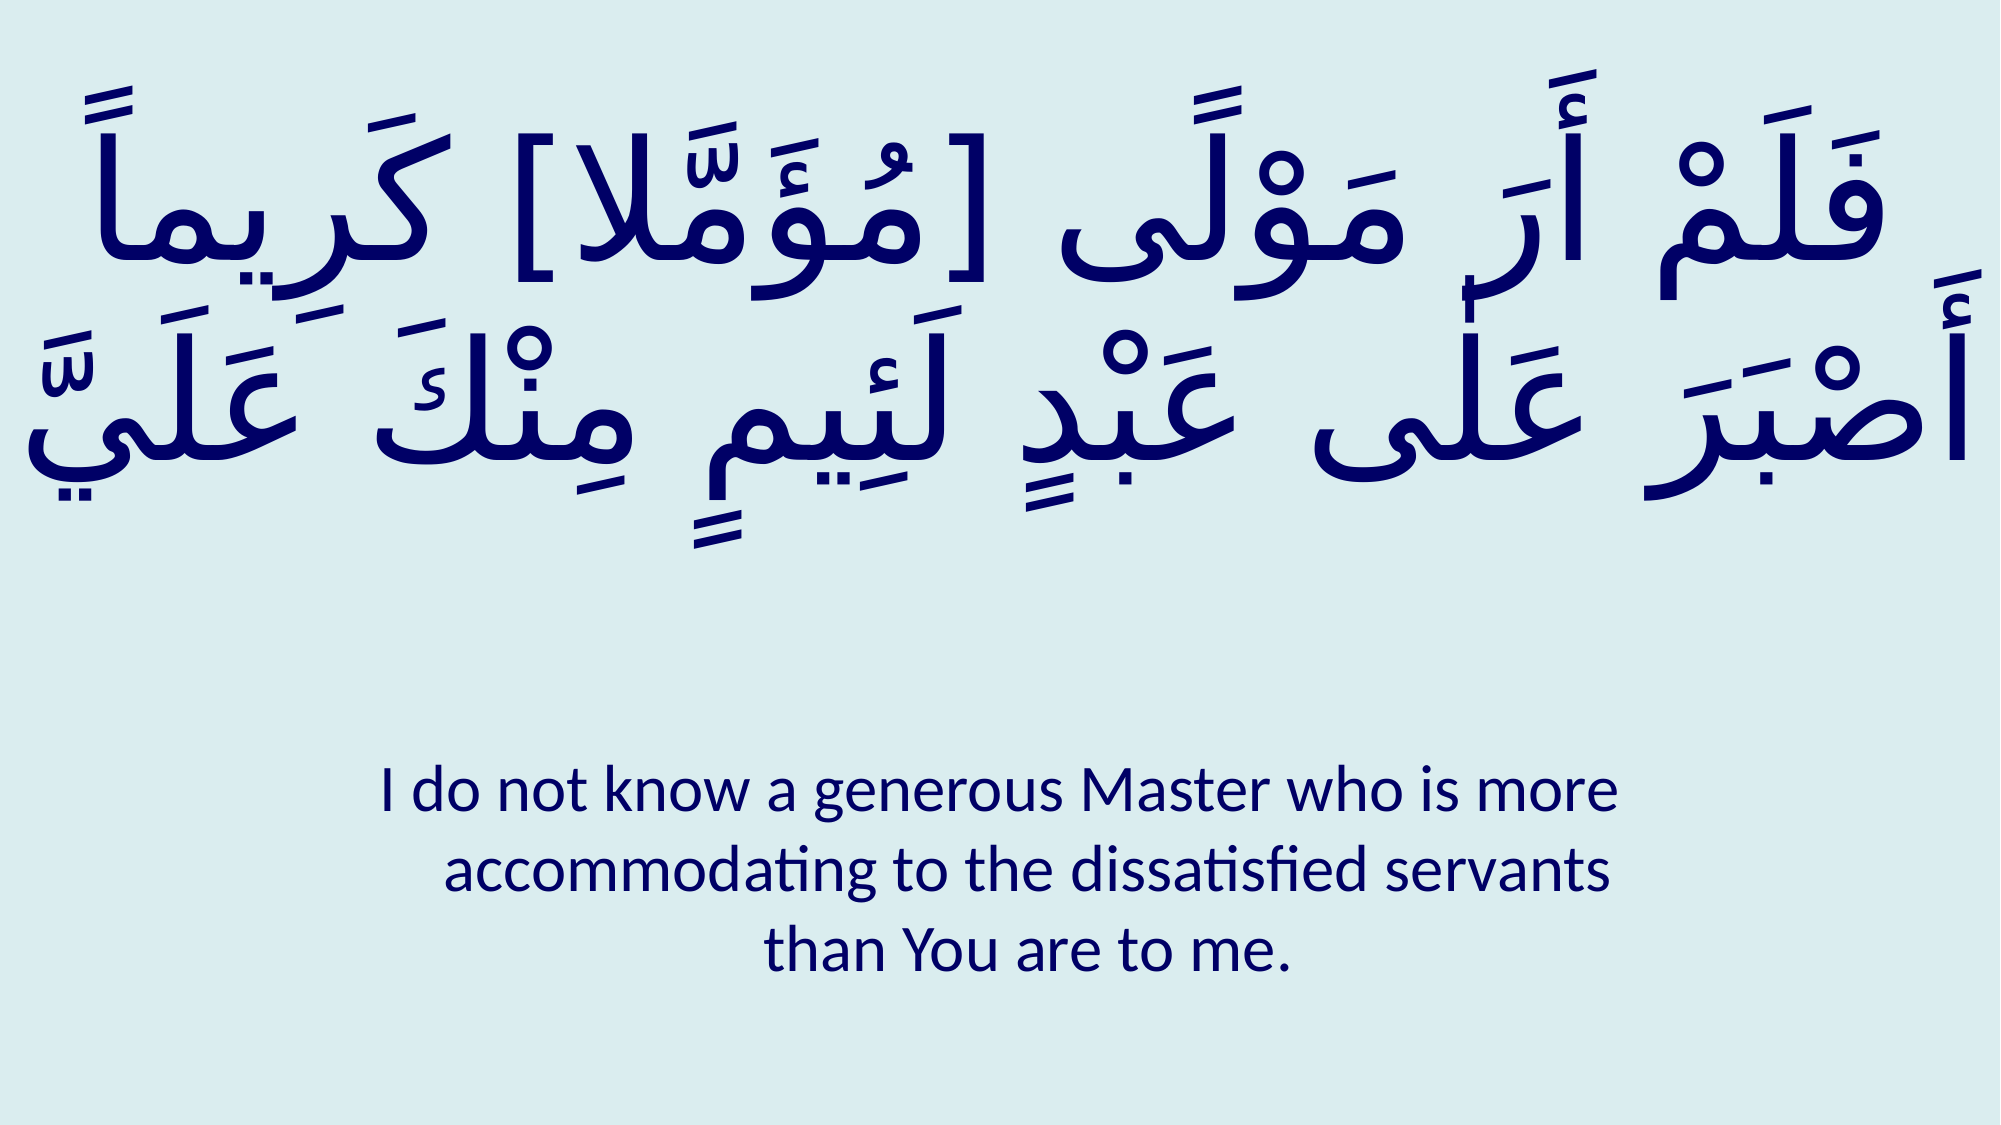

# فَلَمْ أَرَ مَوْلًى [مُؤَمَّلا] كَرِيماً أَصْبَرَ عَلٰى عَبْدٍ لَئِيمٍ مِنْكَ عَلَيَّ
I do not know a generous Master who is more accommodating to the dissatisfied servants than You are to me.